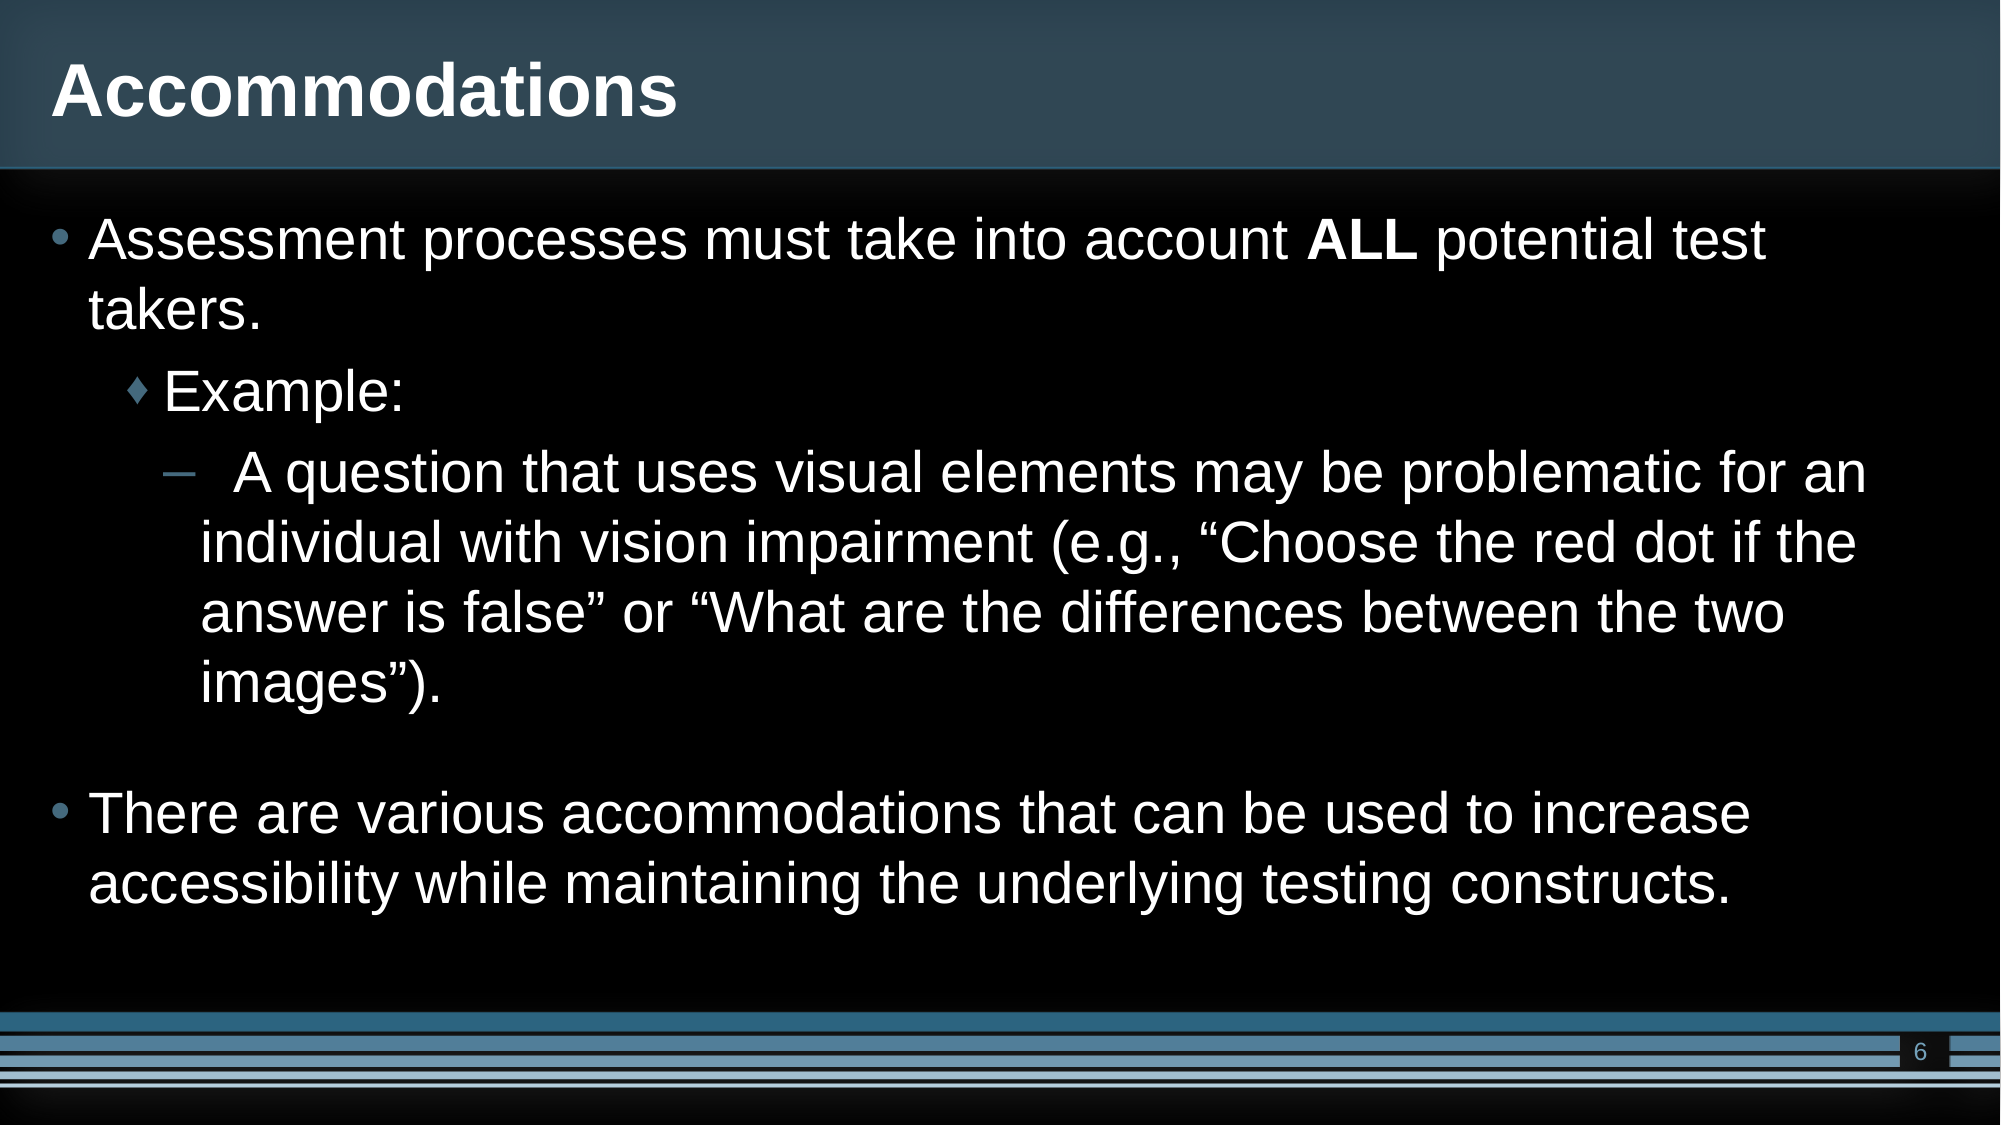

# Accommodations
Assessment processes must take into account ALL potential test takers.
Example:
  A question that uses visual elements may be problematic for an individual with vision impairment (e.g., “Choose the red dot if the answer is false” or “What are the differences between the two images”).
There are various accommodations that can be used to increase accessibility while maintaining the underlying testing constructs.
6